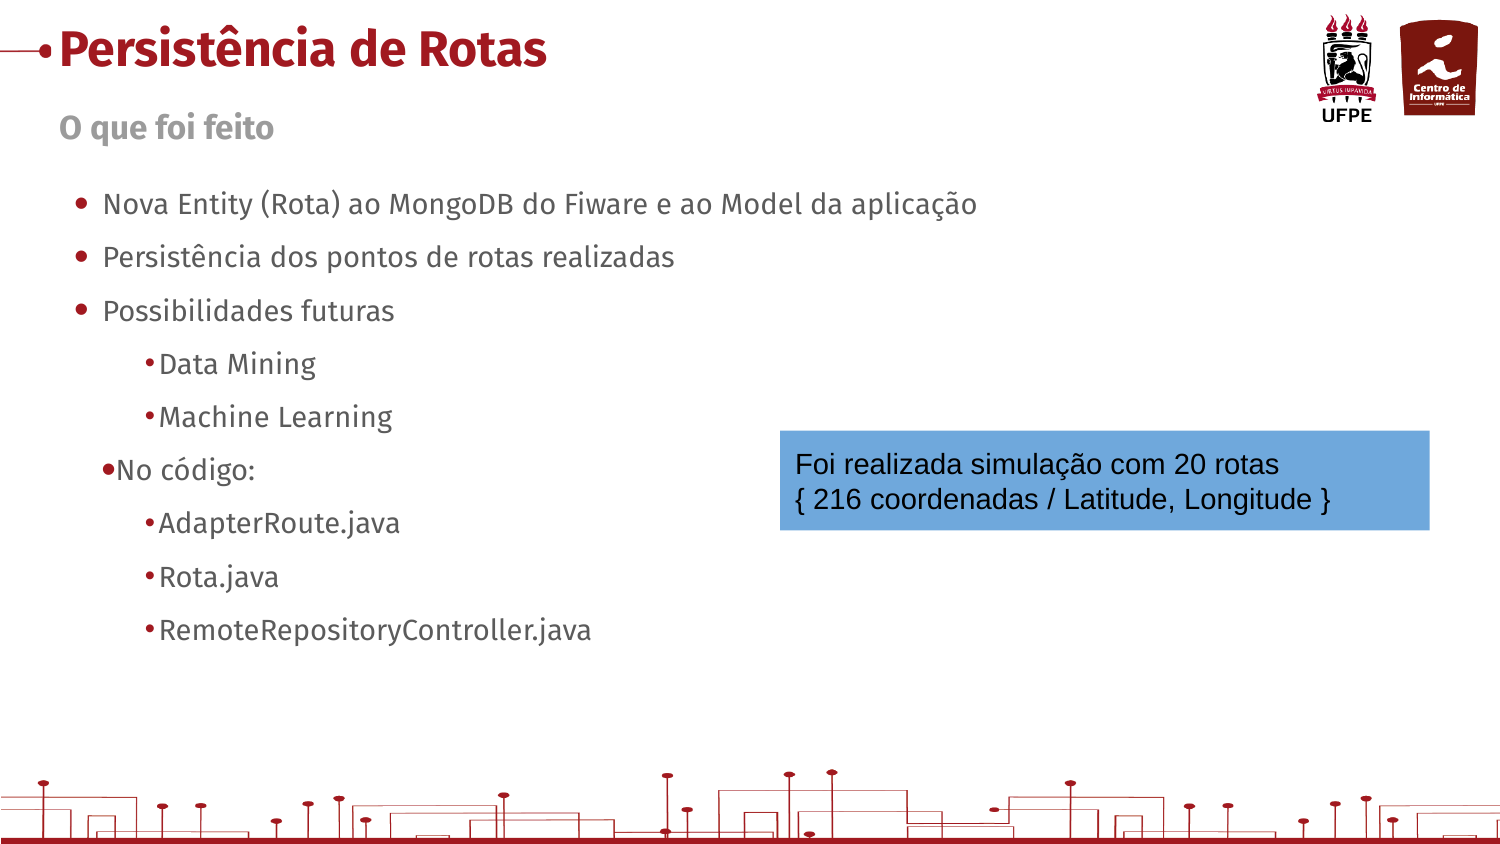

# Persistência de Rotas
O que foi feito
Nova Entity (Rota) ao MongoDB do Fiware e ao Model da aplicação
Persistência dos pontos de rotas realizadas
Possibilidades futuras
Data Mining
Machine Learning
No código:
AdapterRoute.java
Rota.java
RemoteRepositoryController.java

Foi realizada simulação com 20 rotas
{ 216 coordenadas / Latitude, Longitude }